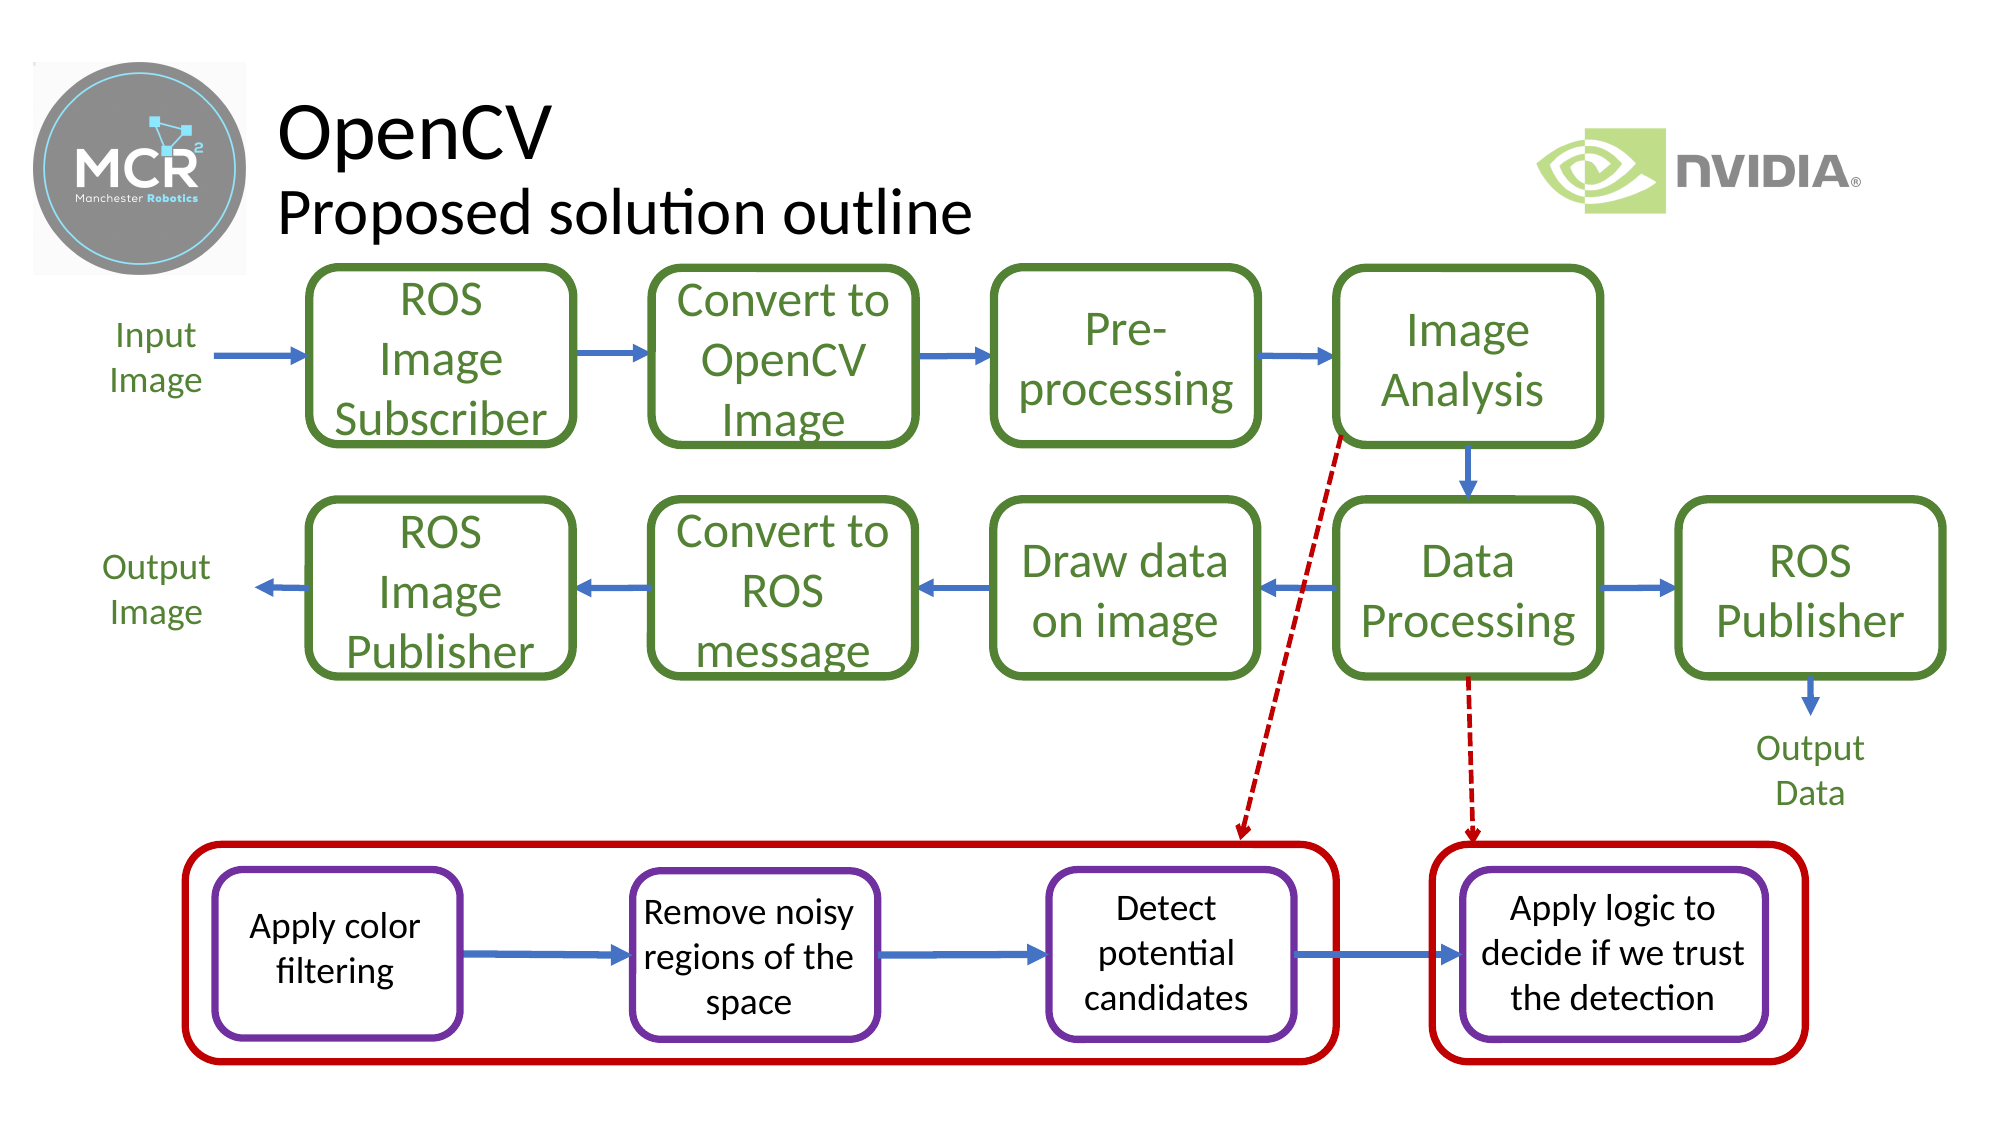

# OpenCV Proposed solution outline
Pre-processing
ROS Image Subscriber
Convert to OpenCV Image
Image Analysis
Input Image

Detect potential candidates
Apply color filtering
Remove noisy regions of the space
Convert to ROS message
Draw data on image
ROS Publisher
Data Processing
ROS Image Publisher
Output Image

Apply logic to decide if we trust the detection
Output Data